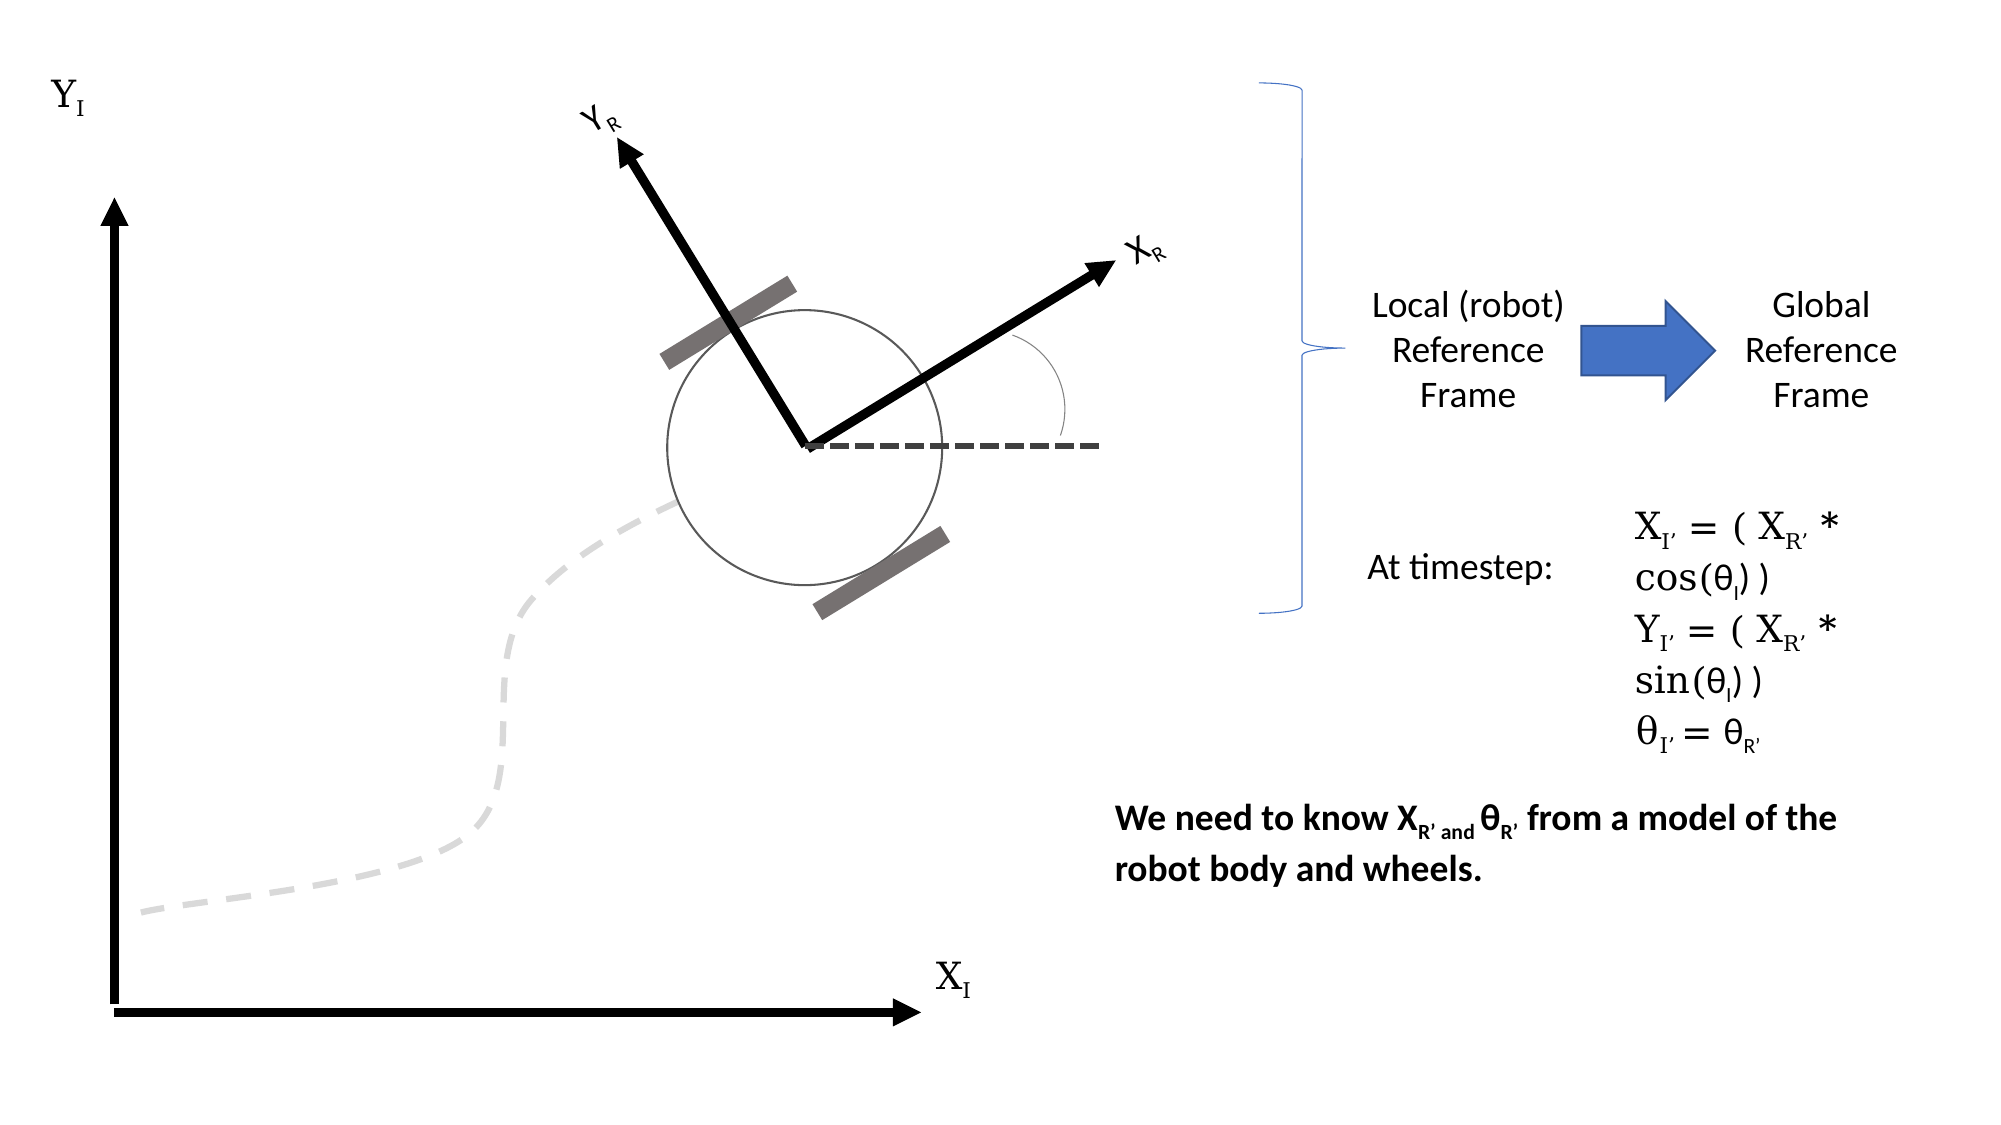

YR
XR
YI
XI

Local (robot)
Reference
Frame
Global
Reference
Frame

XI’ = ( XR’ * cos(θI) )
YI’ = ( XR’ * sin(θI) )
θI’ = θR’

At timestep:
We need to know XR’ and θR’ from a model of the robot body and wheels.